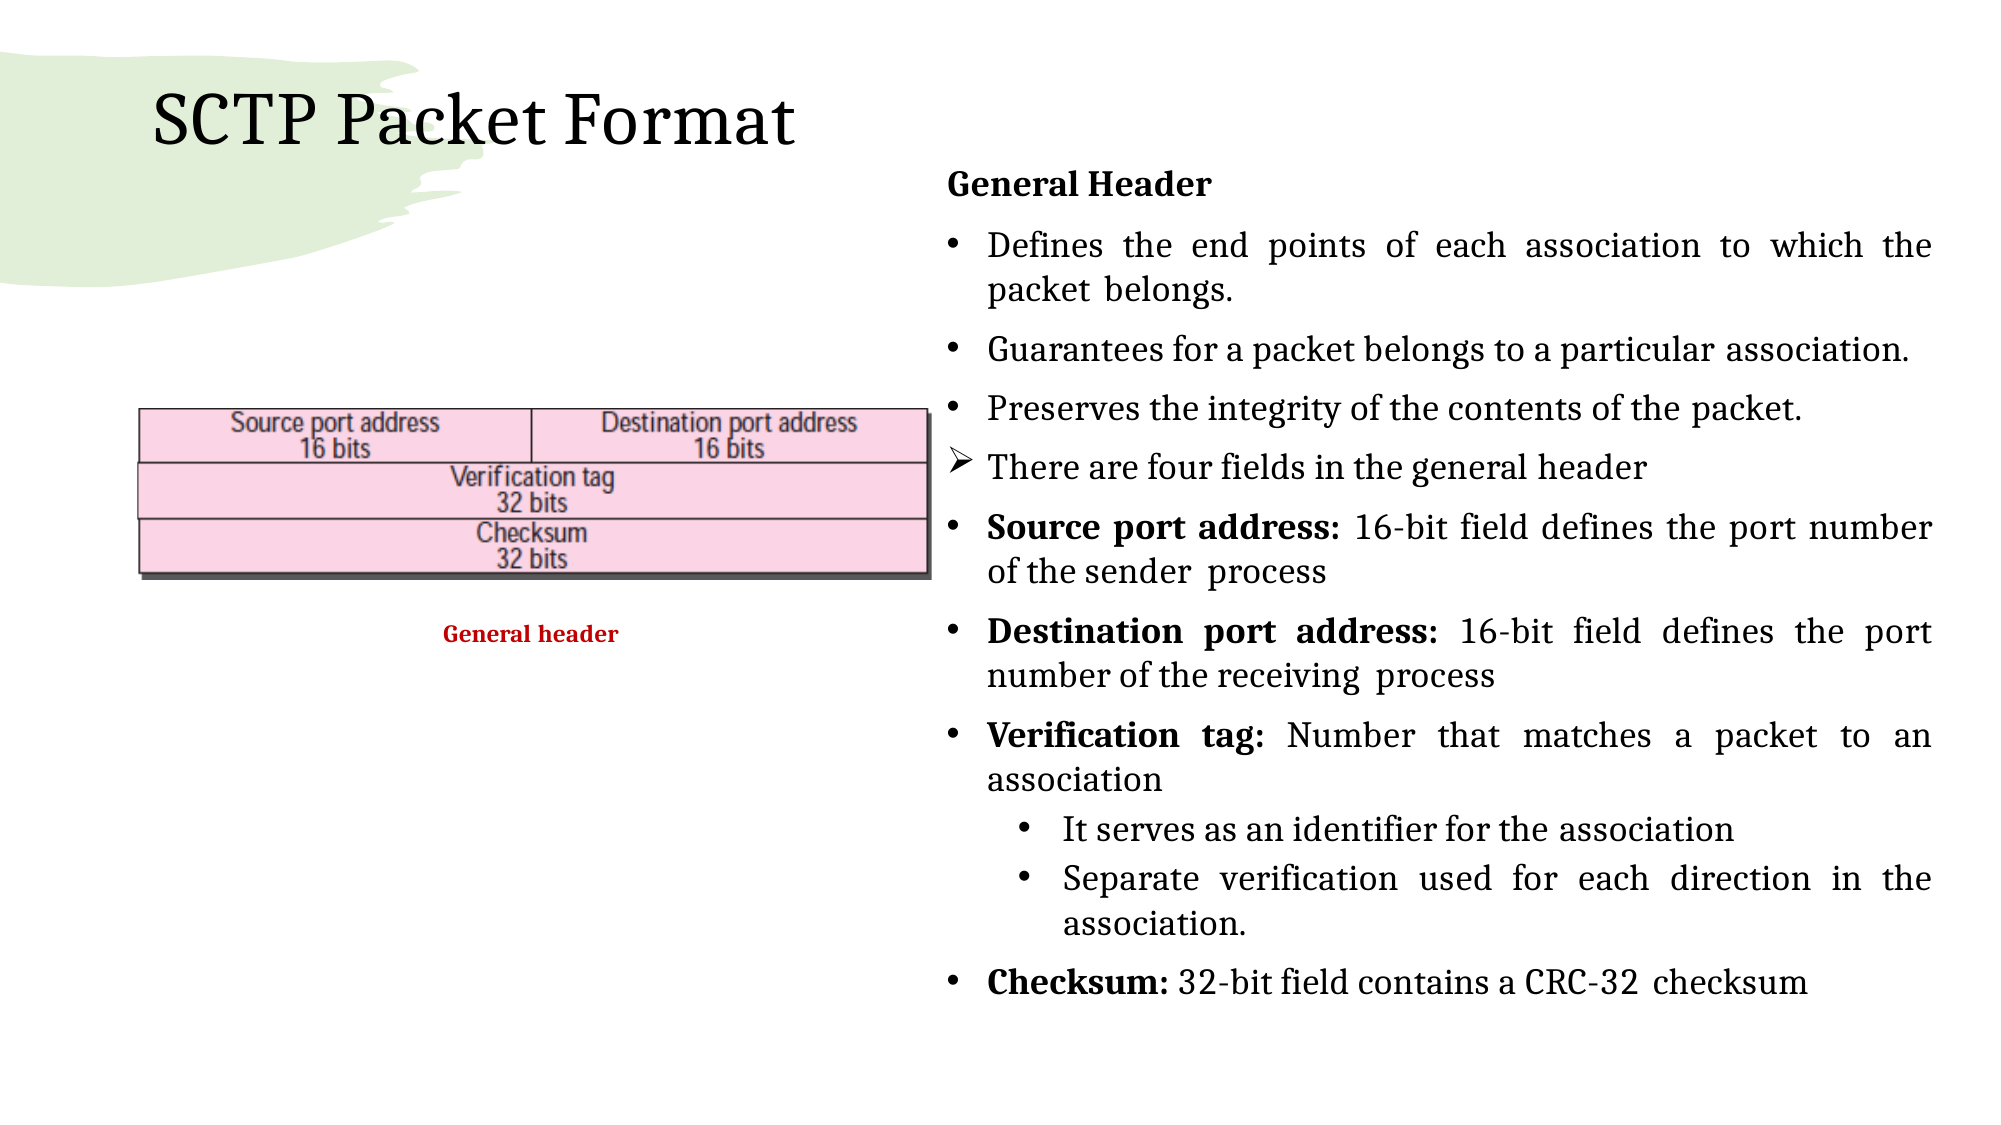

# SCTP Packet Format
General Header
Defines the end points of each association to which the packet belongs.
Guarantees for a packet belongs to a particular association.
Preserves the integrity of the contents of the packet.
There are four fields in the general header
Source port address: 16-bit field defines the port number of the sender process
Destination port address: 16-bit field defines the port number of the receiving process
Verification tag: Number that matches a packet to an association
It serves as an identifier for the association
Separate verification used for each direction in the association.
Checksum: 32-bit field contains a CRC-32 checksum

General header